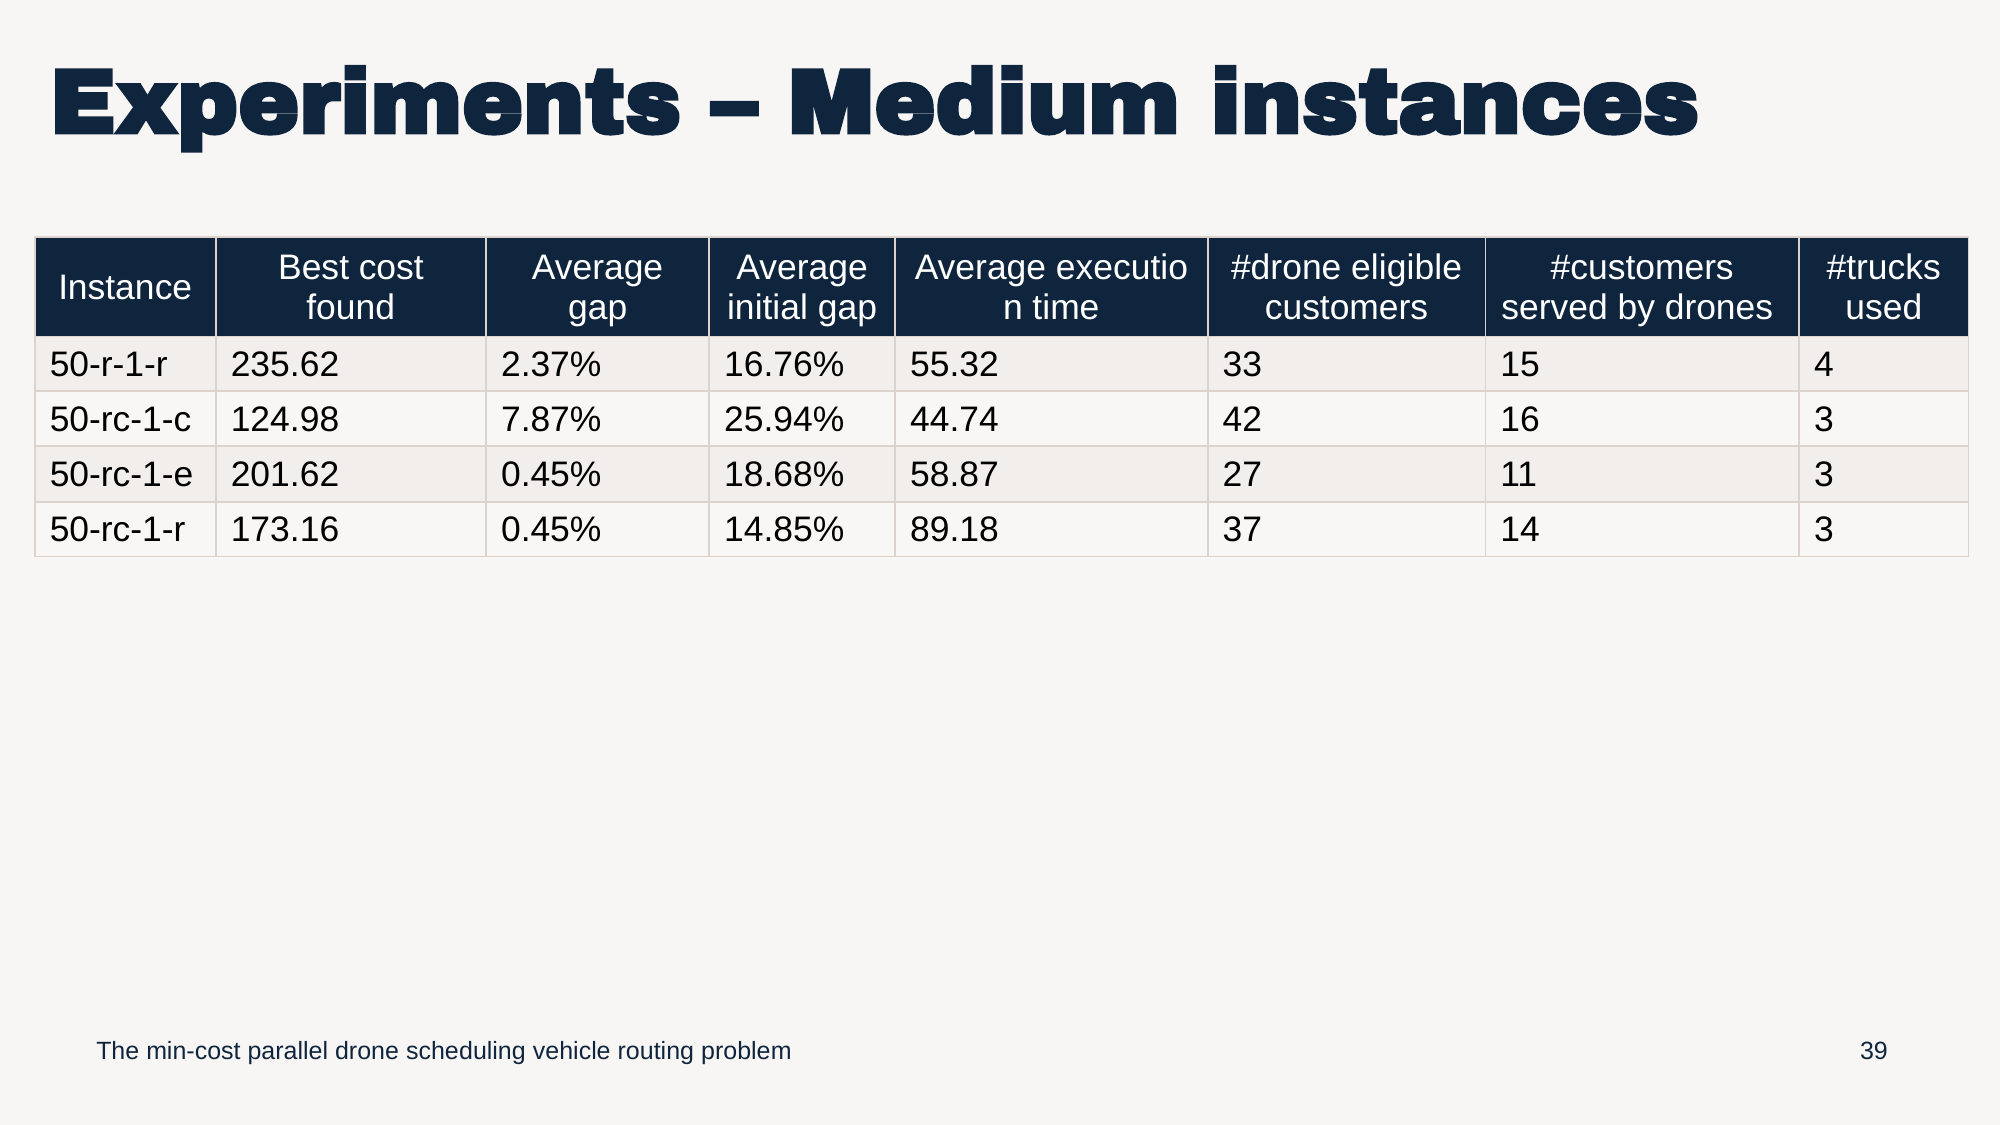

Experiments – Medium instances
| Instance | Best cost found | Average gap | Average initial gap | Average execution time | #drone eligible customers | #customers served by drones | #trucks used |
| --- | --- | --- | --- | --- | --- | --- | --- |
| 50-r-1-r | 235.62 | 2.37% | 16.76% | 55.32 | 33 | 15 | 4 |
| 50-rc-1-c | 124.98 | 7.87% | 25.94% | 44.74 | 42 | 16 | 3 |
| 50-rc-1-e | 201.62 | 0.45% | 18.68% | 58.87 | 27 | 11 | 3 |
| 50-rc-1-r | 173.16 | 0.45% | 14.85% | 89.18 | 37 | 14 | 3 |
The min-cost parallel drone scheduling vehicle routing problem
39